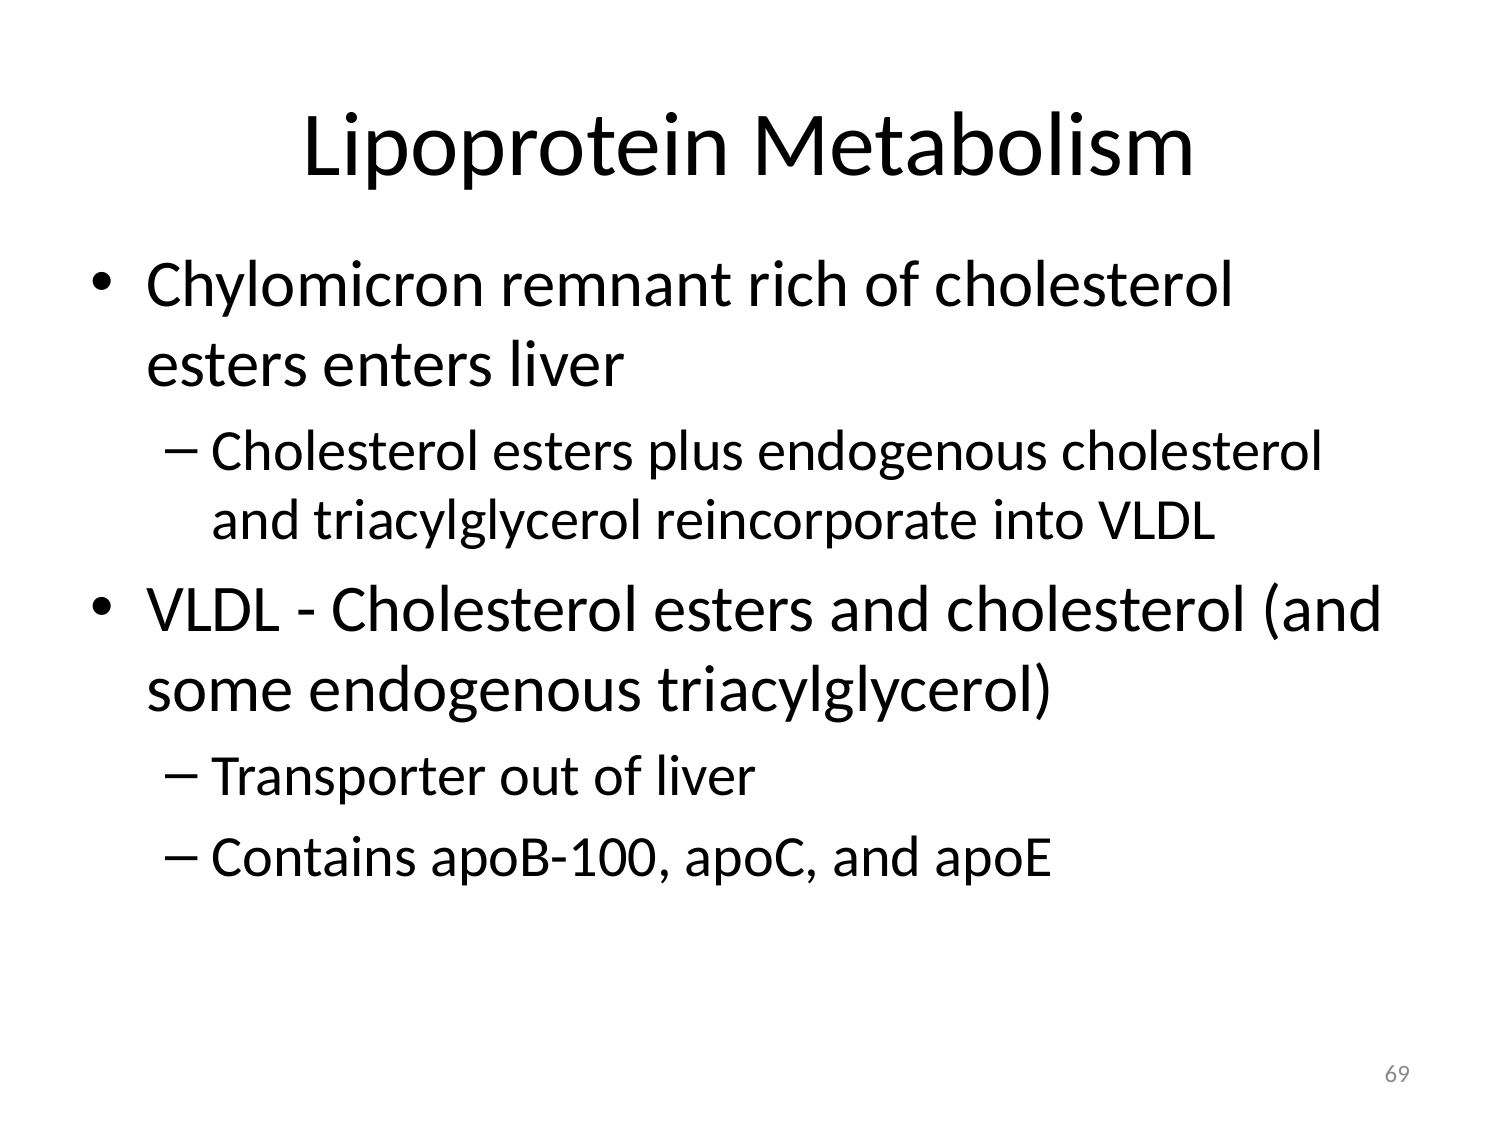

# Lipoprotein Metabolism
Chylomicron remnant rich of cholesterol esters enters liver
Cholesterol esters plus endogenous cholesterol and triacylglycerol reincorporate into VLDL
VLDL - Cholesterol esters and cholesterol (and some endogenous triacylglycerol)
Transporter out of liver
Contains apoB-100, apoC, and apoE

69